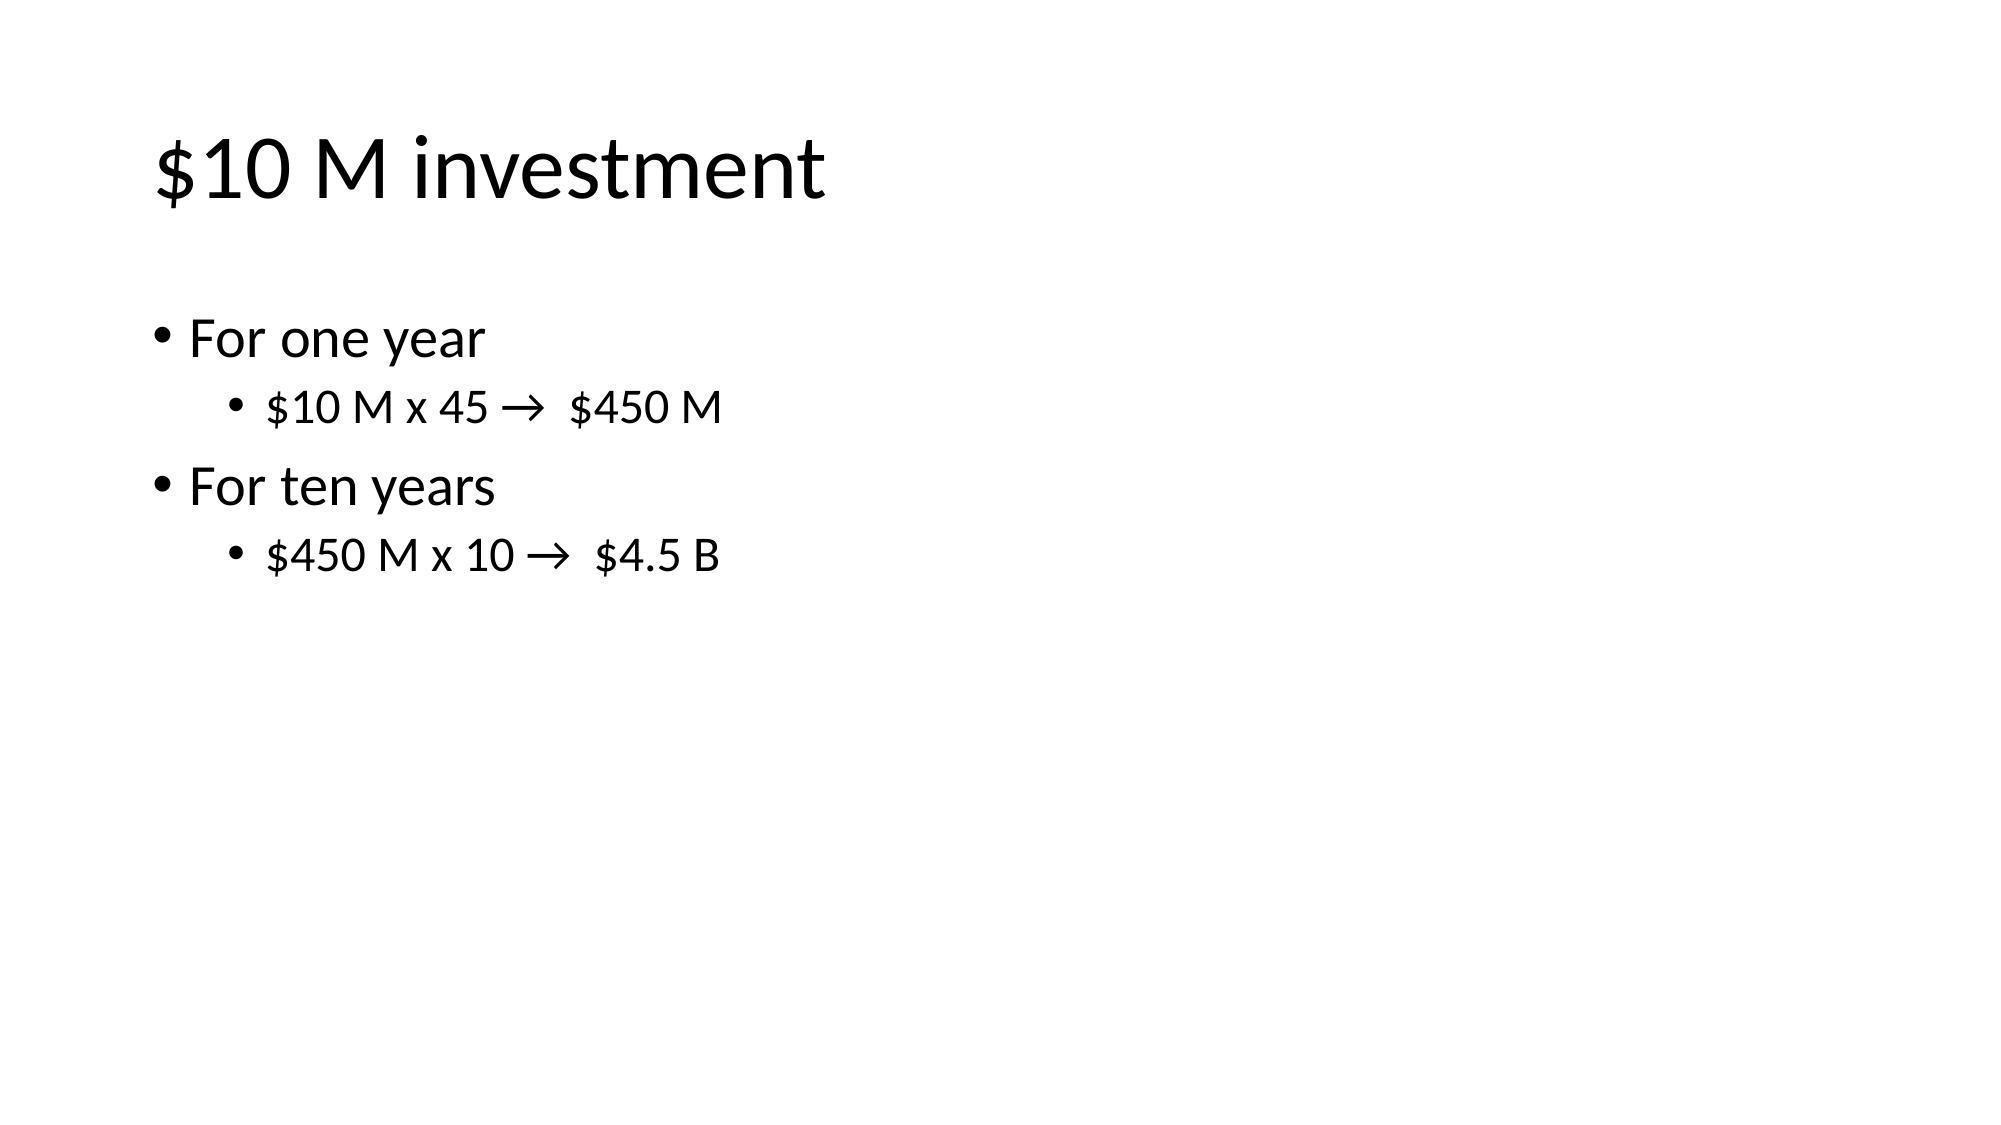

# $10 M investment
For one year
$10 M x 45 →  $450 M
For ten years
$450 M x 10 →  $4.5 B